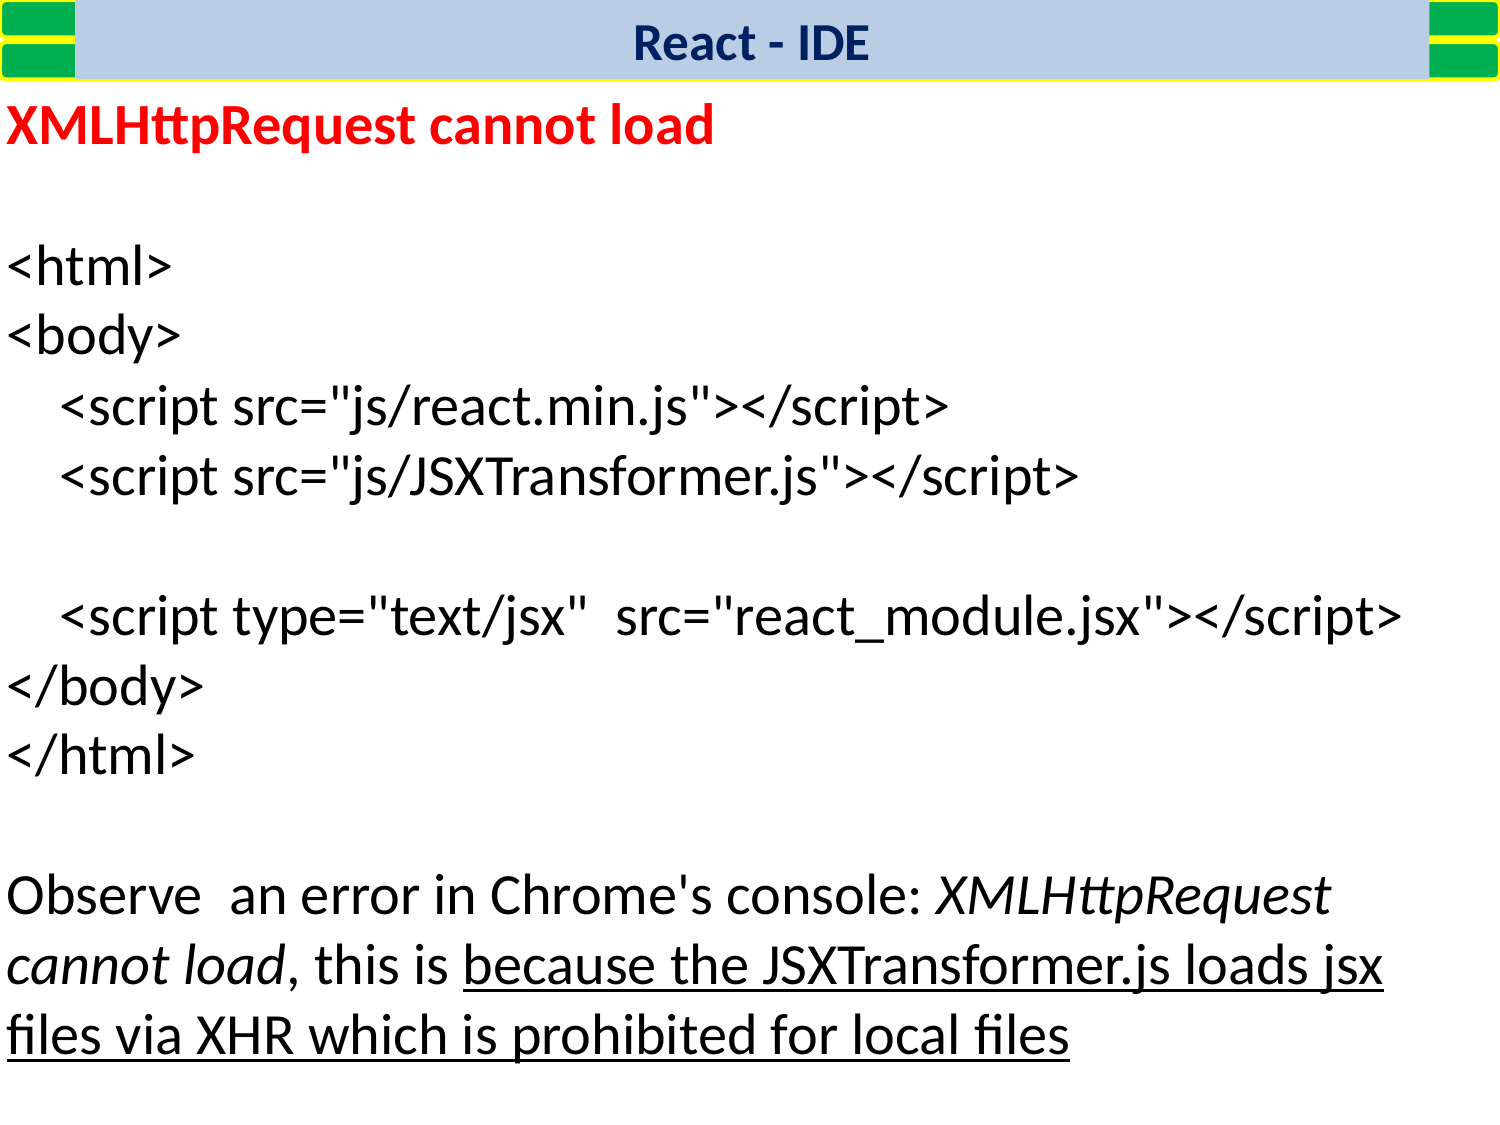

React - IDE

XMLHttpRequest cannot load

<html>
<body>
    <script src="js/react.min.js"></script>
    <script src="js/JSXTransformer.js"></script>

    <script type="text/jsx"  src="react_module.jsx"></script>
</body>
</html>

Observe  an error in Chrome's console: XMLHttpRequest cannot load, this is because the JSXTransformer.js loads jsx files via XHR which is prohibited for local files